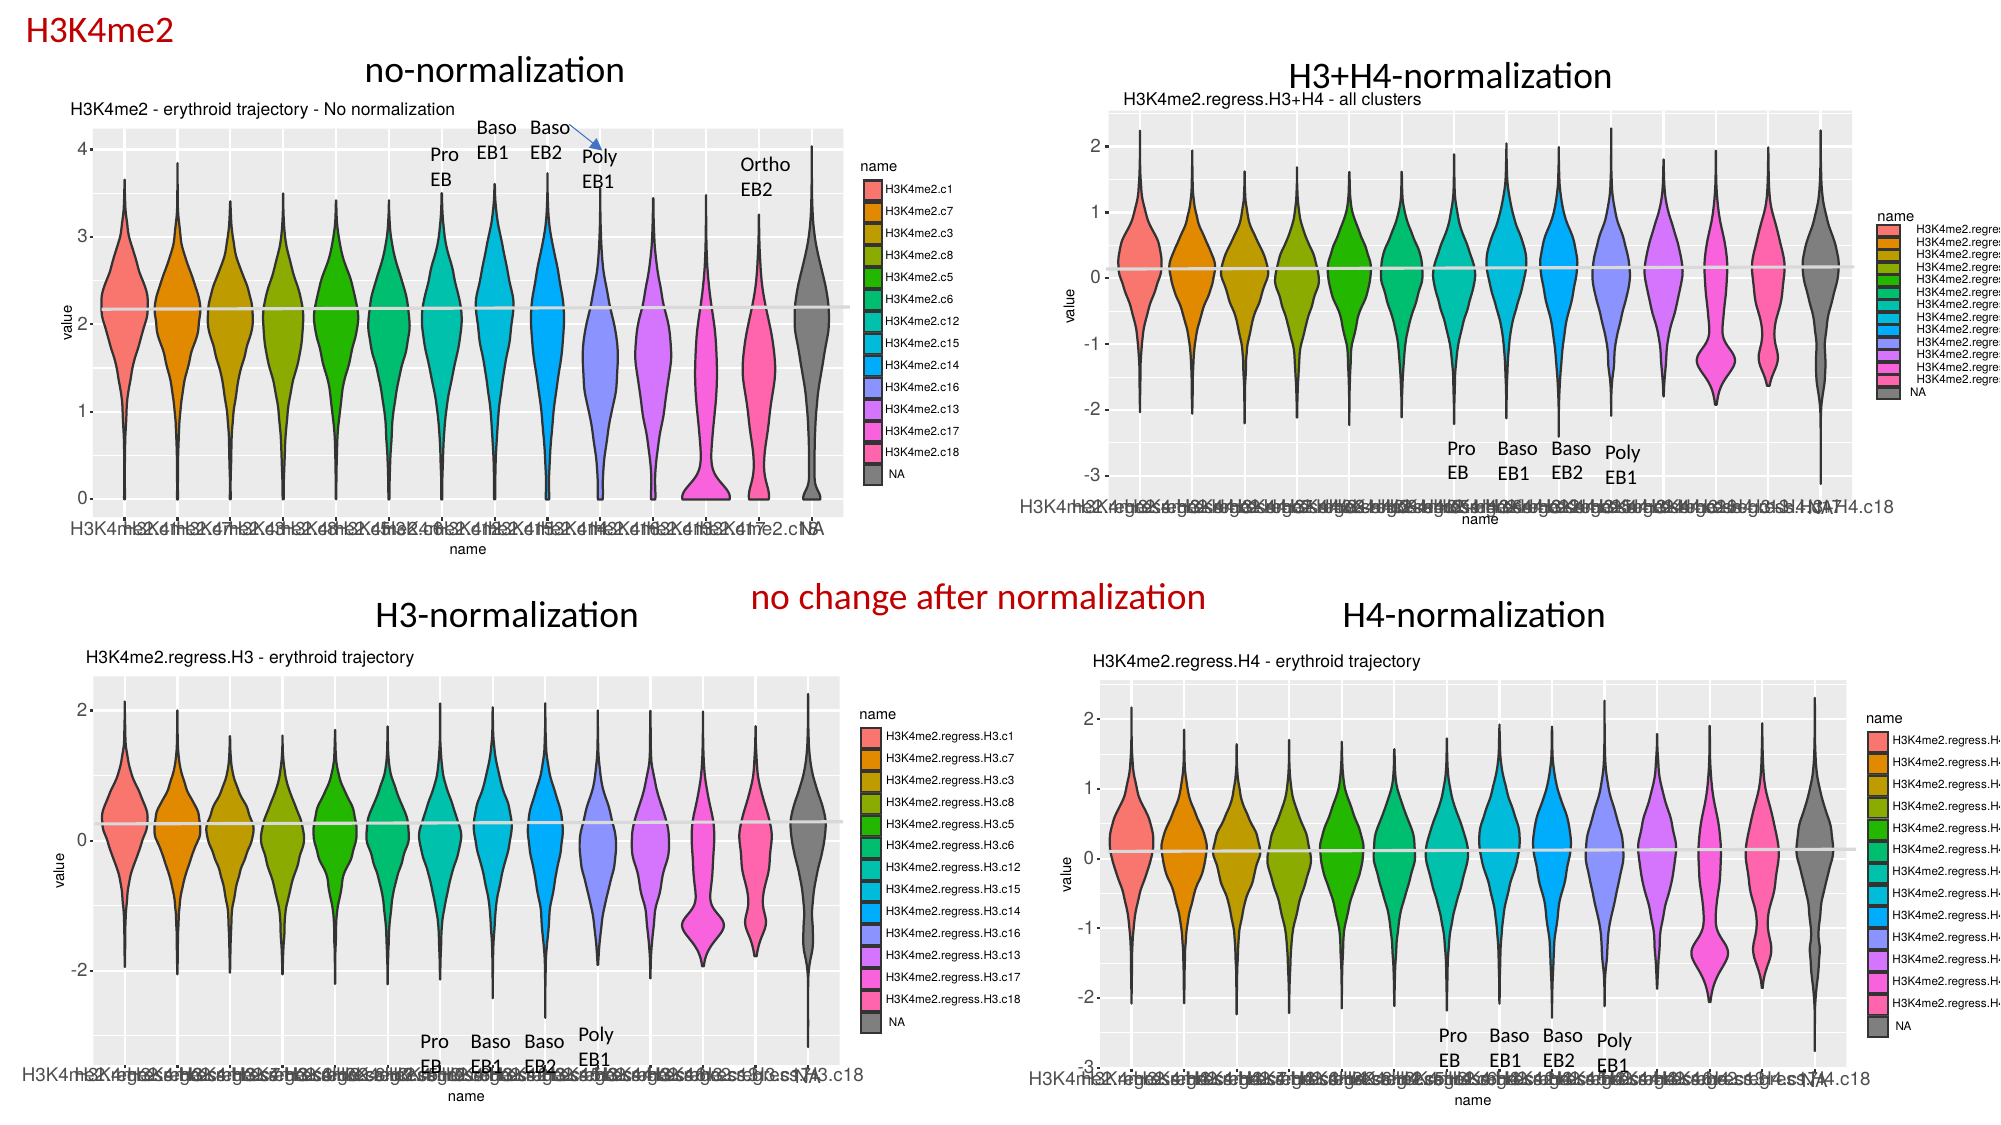

H3K4me2
no-normalization
H3+H4-normalization

H3K4me2.regress.H3+H4 - all clusters

2

1

name

H3K4me2.regress.H3+H4.c1

H3K4me2.regress.H3+H4.c7

H3K4me2.regress.H3+H4.c3

H3K4me2.regress.H3+H4.c8

0

H3K4me2.regress.H3+H4.c5

H3K4me2.regress.H3+H4.c6

H3K4me2.regress.H3+H4.c12
value

H3K4me2.regress.H3+H4.c15

H3K4me2.regress.H3+H4.c14

H3K4me2.regress.H3+H4.c16
-1

H3K4me2.regress.H3+H4.c13

H3K4me2.regress.H3+H4.c17

H3K4me2.regress.H3+H4.c18

NA
-2

-3

H3K4me2.regress.H3+H4.c1
H3K4me2.regress.H3+H4.c7
H3K4me2.regress.H3+H4.c3
H3K4me2.regress.H3+H4.c8
H3K4me2.regress.H3+H4.c5
H3K4me2.regress.H3+H4.c6
H3K4me2.regress.H3+H4.c12
H3K4me2.regress.H3+H4.c15
H3K4me2.regress.H3+H4.c14
H3K4me2.regress.H3+H4.c16
H3K4me2.regress.H3+H4.c13
H3K4me2.regress.H3+H4.c17
H3K4me2.regress.H3+H4.c18
NA
name

H3K4me2 - erythroid trajectory - No normalization

4

name

H3K4me2.c1

H3K4me2.c7

H3K4me2.c3
3

H3K4me2.c8

H3K4me2.c5

H3K4me2.c6

H3K4me2.c12
value
2

H3K4me2.c15

H3K4me2.c14

H3K4me2.c16

H3K4me2.c13
1

H3K4me2.c17

H3K4me2.c18

NA
0

H3K4me2.c8
H3K4me2.c18
H3K4me2.c1
H3K4me2.c7
H3K4me2.c3
H3K4me2.c5
H3K4me2.c6
H3K4me2.c12
H3K4me2.c15
H3K4me2.c14
H3K4me2.c16
H3K4me2.c13
H3K4me2.c17
NA
name
Baso
EB2
Baso
EB1
Pro
EB
Poly
EB1
Ortho
EB2
Baso
EB2
Pro
EB
Baso
EB1
Poly
EB1
no change after normalization
H3-normalization
H4-normalization

H3K4me2.regress.H3 - erythroid trajectory

2

name

H3K4me2.regress.H3.c1

H3K4me2.regress.H3.c7

H3K4me2.regress.H3.c3

H3K4me2.regress.H3.c8

H3K4me2.regress.H3.c5
0

H3K4me2.regress.H3.c6

H3K4me2.regress.H3.c12
value

H3K4me2.regress.H3.c15

H3K4me2.regress.H3.c14

H3K4me2.regress.H3.c16

H3K4me2.regress.H3.c13
-2

H3K4me2.regress.H3.c17

H3K4me2.regress.H3.c18

NA

H3K4me2.regress.H3.c1
H3K4me2.regress.H3.c7
H3K4me2.regress.H3.c3
H3K4me2.regress.H3.c8
H3K4me2.regress.H3.c5
H3K4me2.regress.H3.c6
H3K4me2.regress.H3.c12
H3K4me2.regress.H3.c15
H3K4me2.regress.H3.c14
H3K4me2.regress.H3.c16
H3K4me2.regress.H3.c13
H3K4me2.regress.H3.c17
H3K4me2.regress.H3.c18
NA
name

H3K4me2.regress.H4 - erythroid trajectory

2
name

H3K4me2.regress.H4.c1

H3K4me2.regress.H4.c7

H3K4me2.regress.H4.c3
1

H3K4me2.regress.H4.c8

H3K4me2.regress.H4.c5

H3K4me2.regress.H4.c6
0

H3K4me2.regress.H4.c12
value

H3K4me2.regress.H4.c15

H3K4me2.regress.H4.c14
-1

H3K4me2.regress.H4.c16

H3K4me2.regress.H4.c13

H3K4me2.regress.H4.c17
-2

H3K4me2.regress.H4.c18

NA

-3

H3K4me2.regress.H4.c1
H3K4me2.regress.H4.c7
H3K4me2.regress.H4.c3
H3K4me2.regress.H4.c8
H3K4me2.regress.H4.c5
H3K4me2.regress.H4.c6
H3K4me2.regress.H4.c12
H3K4me2.regress.H4.c15
H3K4me2.regress.H4.c14
H3K4me2.regress.H4.c16
H3K4me2.regress.H4.c13
H3K4me2.regress.H4.c17
H3K4me2.regress.H4.c18
NA
name
Poly
EB1
Baso
EB2
Pro
EB
Baso
EB1
Poly
EB1
Baso
EB2
Pro
EB
Baso
EB1